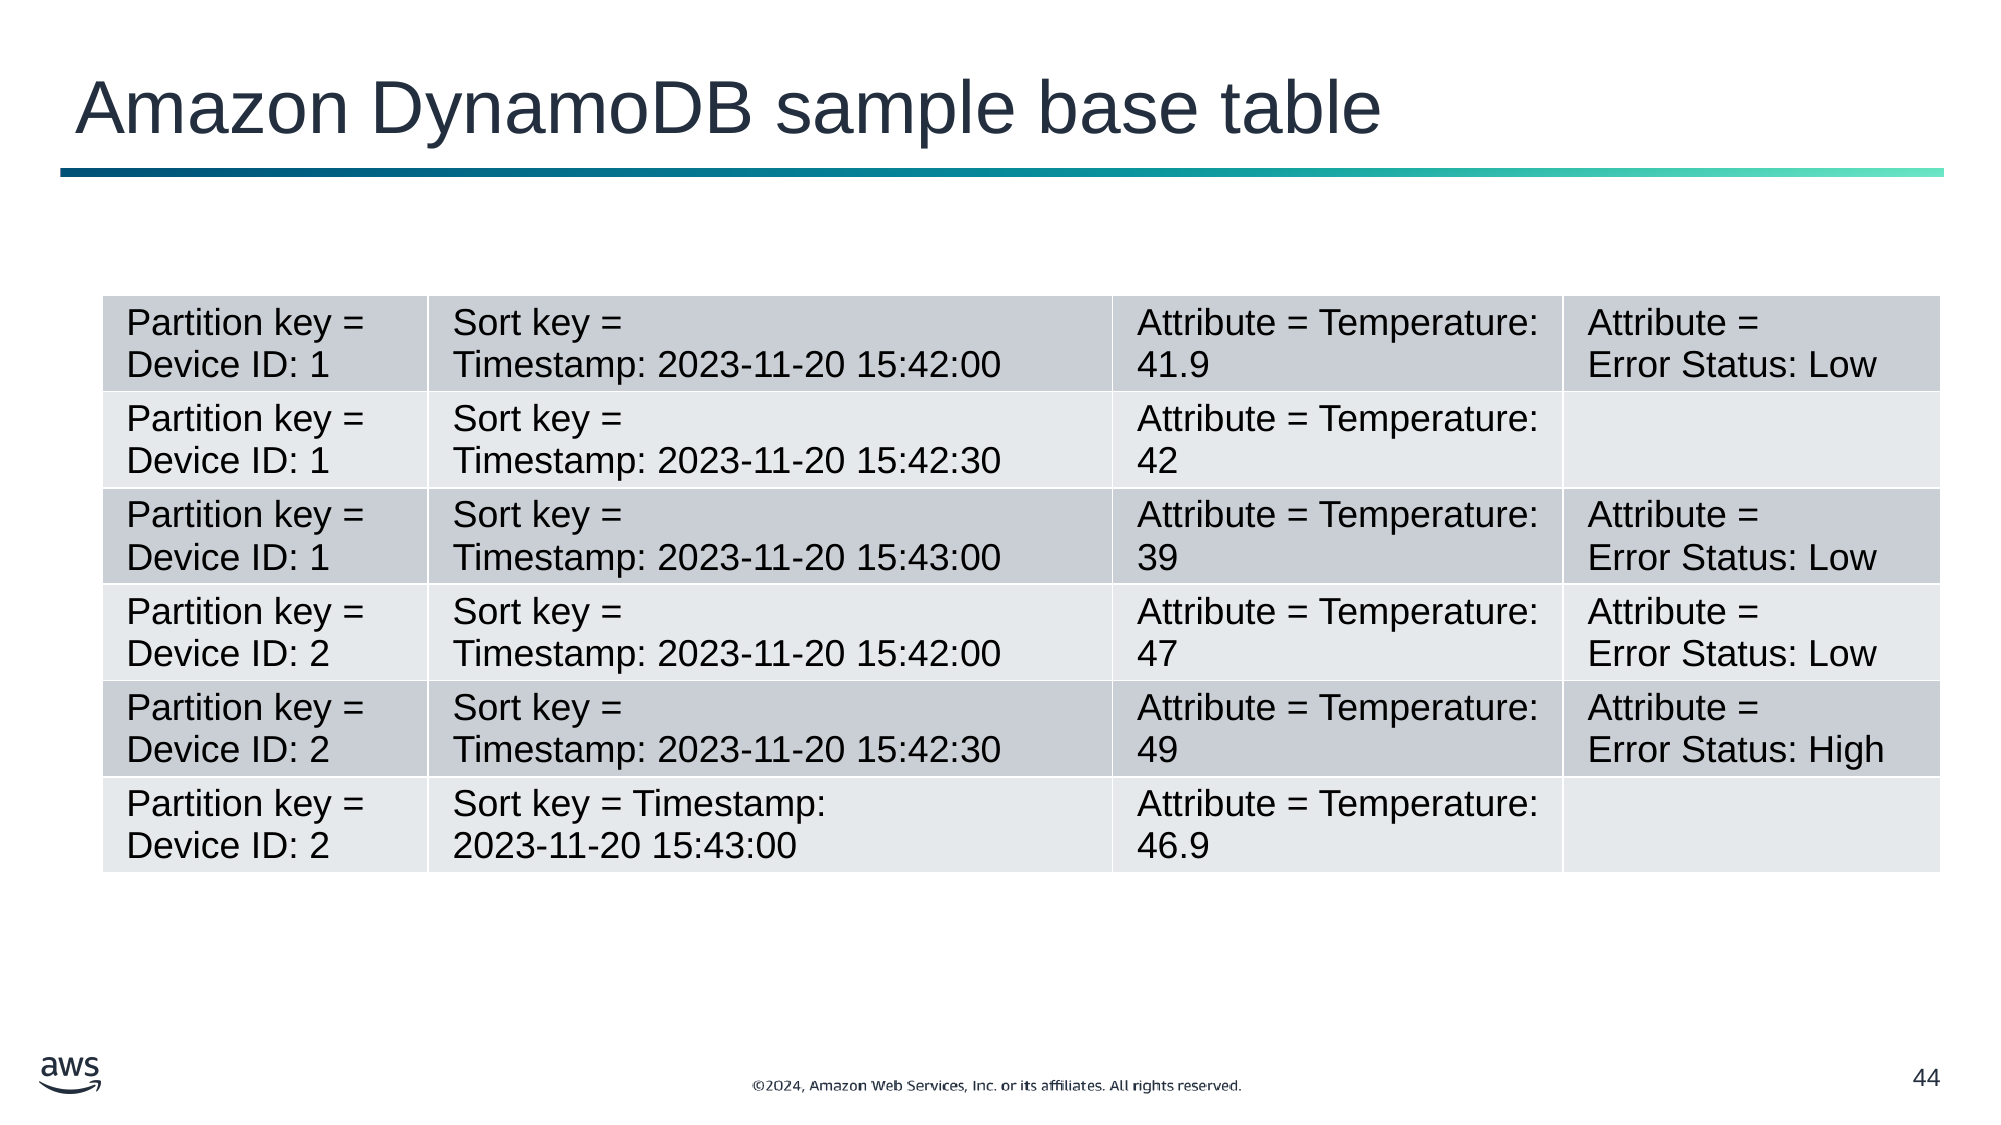

# Amazon DynamoDB sample base table
| Partition key = Device ID: 1 | Sort key = Timestamp: 2023-11-20 15:42:00 | Attribute = Temperature: 41.9 | Attribute = Error Status: Low |
| --- | --- | --- | --- |
| Partition key = Device ID: 1 | Sort key = Timestamp: 2023-11-20 15:42:30 | Attribute = Temperature: 42 |  |
| Partition key = Device ID: 1 | Sort key = Timestamp: 2023-11-20 15:43:00 | Attribute = Temperature: 39 | Attribute = Error Status: Low |
| Partition key = Device ID: 2 | Sort key = Timestamp: 2023-11-20 15:42:00 | Attribute = Temperature: 47 | Attribute = Error Status: Low |
| Partition key = Device ID: 2 | Sort key = Timestamp: 2023-11-20 15:42:30 | Attribute = Temperature: 49 | Attribute = Error Status: High |
| Partition key = Device ID: 2 | Sort key = Timestamp: 2023-11-20 15:43:00 | Attribute = Temperature: 46.9 |  |
44